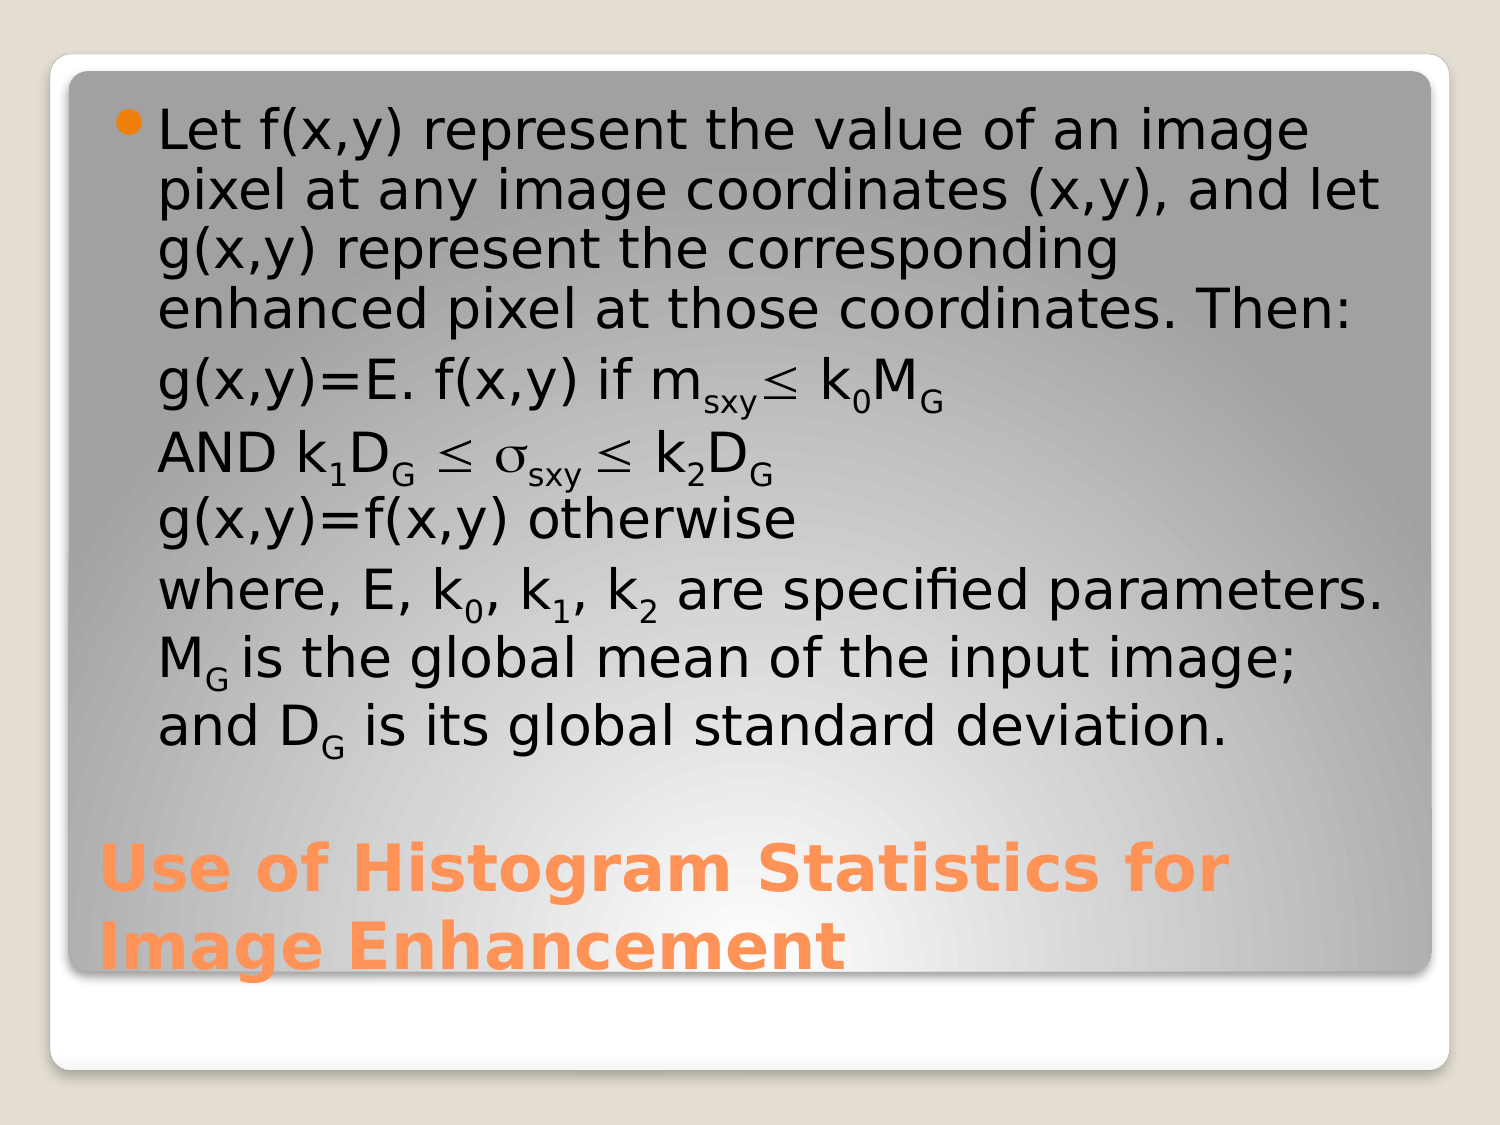

Let f(x,y) represent the value of an image pixel at any image coordinates (x,y), and let g(x,y) represent the corresponding enhanced pixel at those coordinates. Then:
		g(x,y)=E. f(x,y) if msxy≤ k0MG
				AND k1DG ≤ σsxy ≤ k2DG
		g(x,y)=f(x,y) otherwise
	where, E, k0, k1, k2 are specified parameters. MG is the global mean of the input image; and DG is its global standard deviation.

# Use of Histogram Statistics for Image Enhancement